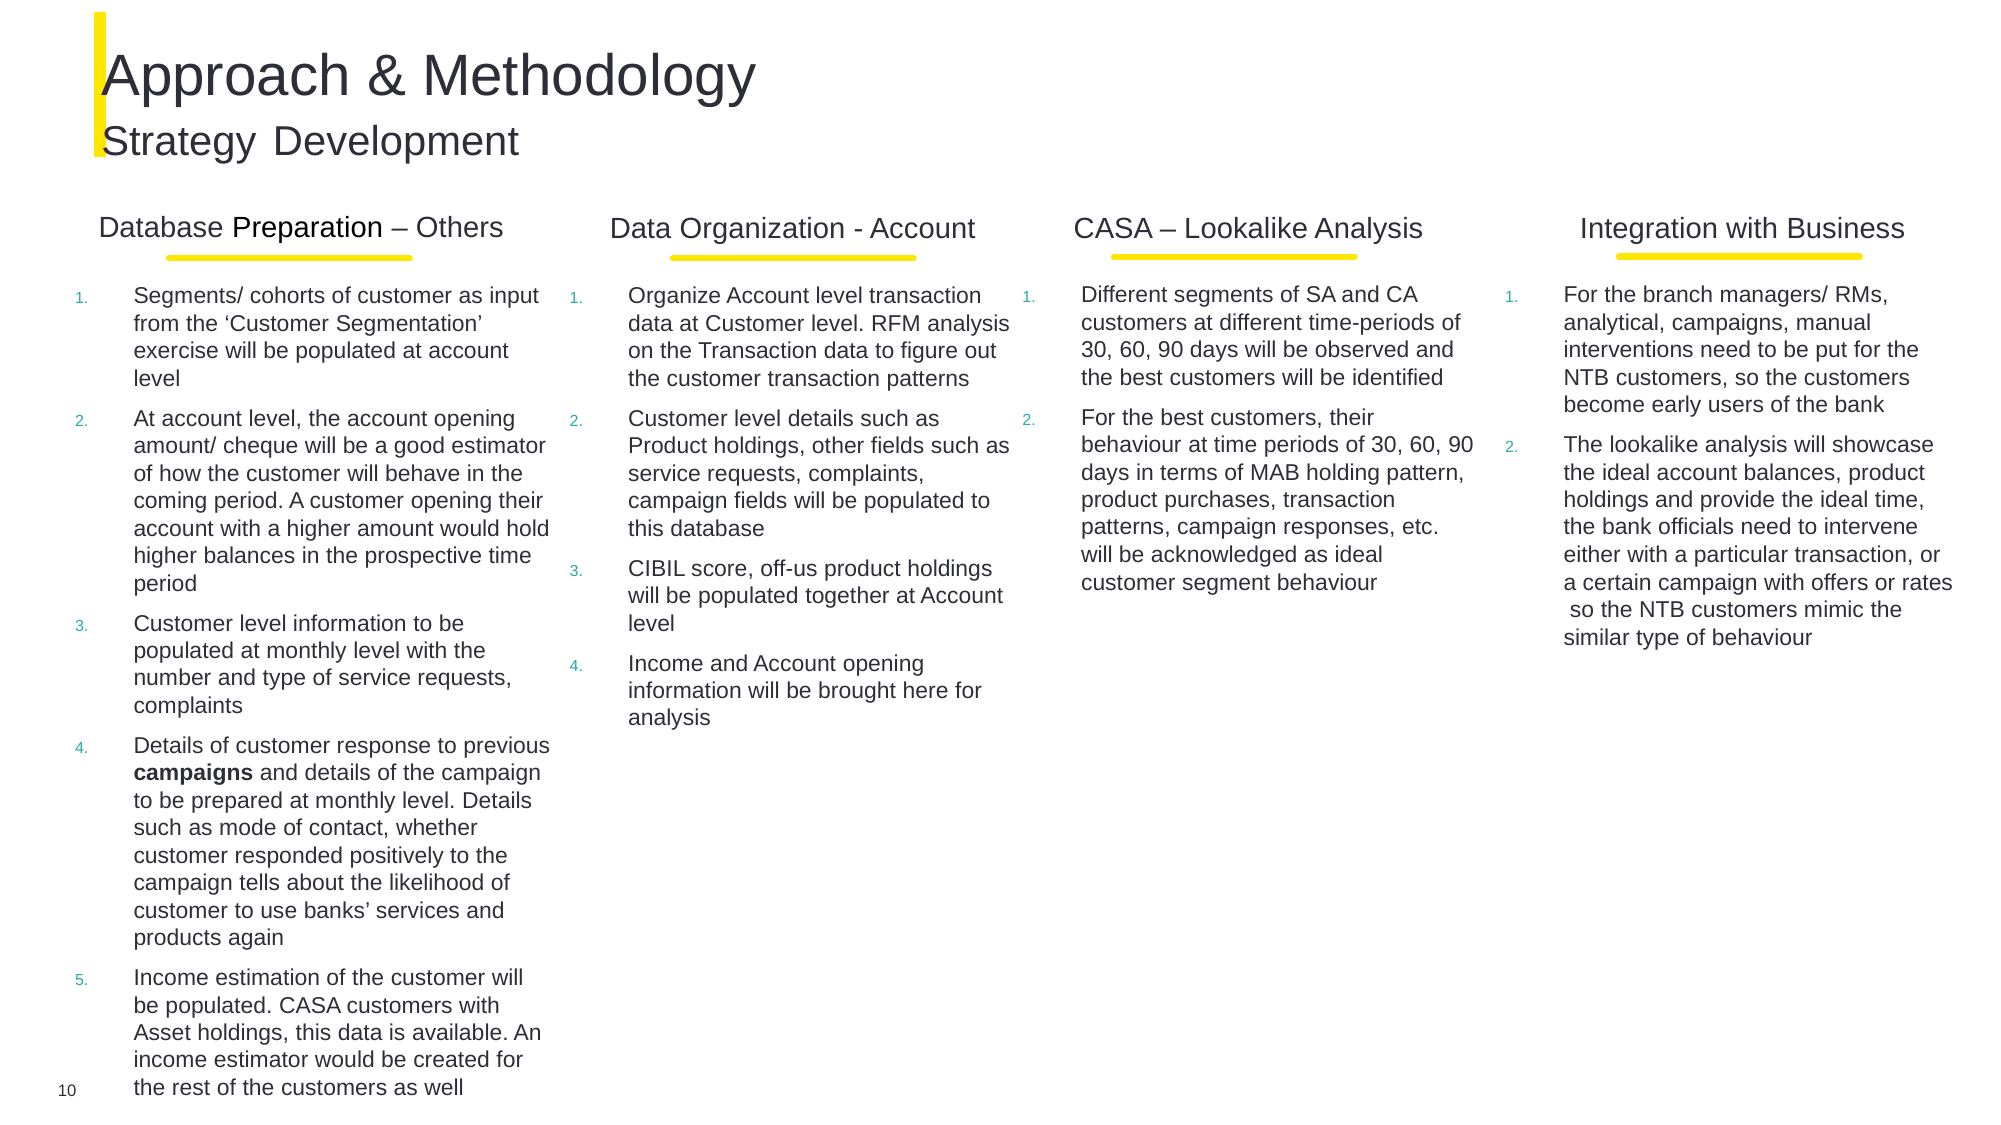

# Approach & Methodology Strategy Development
Database Preparation – Others
Data Organization - Account
CASA – Lookalike Analysis
Integration with Business
Different segments of SA and CA customers at different time-periods of 30, 60, 90 days will be observed and the best customers will be identified
For the best customers, their behaviour at time periods of 30, 60, 90 days in terms of MAB holding pattern, product purchases, transaction patterns, campaign responses, etc. will be acknowledged as ideal customer segment behaviour
For the branch managers/ RMs, analytical, campaigns, manual interventions need to be put for the NTB customers, so the customers become early users of the bank
The lookalike analysis will showcase the ideal account balances, product holdings and provide the ideal time, the bank officials need to intervene either with a particular transaction, or a certain campaign with offers or rates  so the NTB customers mimic the similar type of behaviour
Segments/ cohorts of customer as input from the ‘Customer Segmentation’ exercise will be populated at account level
At account level, the account opening amount/ cheque will be a good estimator of how the customer will behave in the coming period. A customer opening their account with a higher amount would hold higher balances in the prospective time period
Customer level information to be populated at monthly level with the number and type of service requests, complaints
Details of customer response to previous campaigns and details of the campaign to be prepared at monthly level. Details such as mode of contact, whether customer responded positively to the campaign tells about the likelihood of customer to use banks’ services and products again
Income estimation of the customer will be populated. CASA customers with Asset holdings, this data is available. An income estimator would be created for the rest of the customers as well

Organize Account level transaction data at Customer level. RFM analysis on the Transaction data to figure out the customer transaction patterns
Customer level details such as Product holdings, other fields such as service requests, complaints, campaign fields will be populated to this database
CIBIL score, off-us product holdings will be populated together at Account level
Income and Account opening information will be brought here for analysis